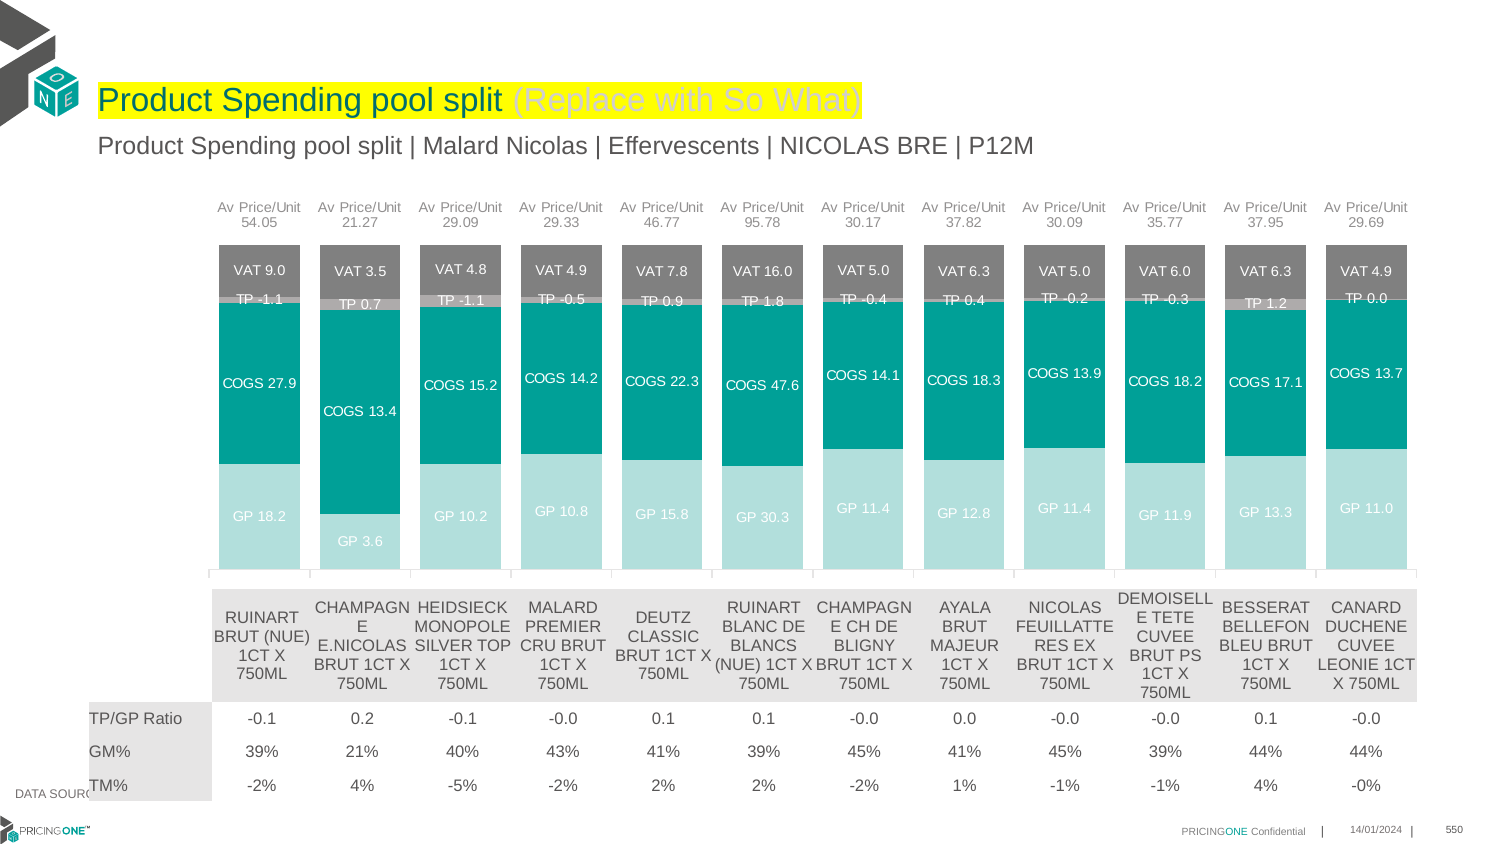

# Product Spending pool split (Replace with So What)
Product Spending pool split | Malard Nicolas | Effervescents | NICOLAS BRE | P12M

### Chart

| Category | GP | COGS | TP | VAT |
|---|---|---|---|---|
| Av Price/Unit 54.05 | 18.15750995059986 | 27.946680239943547 | -1.066531874852977 | 9.007527640555162 |
| Av Price/Unit 21.27 | 3.6150268162035486 | 13.386458553732842 | 0.7267257672134804 | 3.5456422274299726 |
| Av Price/Unit 29.09 | 10.169972307692309 | 15.185935384615386 | -1.1136000000000017 | 4.848461538461539 |
| Av Price/Unit 29.33 | 10.775199999999998 | 14.189529729729731 | -0.5198044780074085 | 4.88897721250662 |
| Av Price/Unit 46.77 | 15.801336532951291 | 22.31681891117478 | 0.8551294173830044 | 7.794651384909261 |
| Av Price/Unit 95.78 | 30.343544966442956 | 47.649989932885916 | 1.8246977628635364 | 15.963646532438483 |
| Av Price/Unit 30.17 | 11.447599878934625 | 14.10123147699758 | -0.4035529055690077 | 5.0290556900726395 |
| Av Price/Unit 37.82 | 12.798722635658915 | 18.339361395348842 | 0.3774198449612385 | 6.303100775193799 |
| Av Price/Unit 30.09 | 11.416616723549488 | 13.88057901023891 | -0.2232480659840732 | 5.014789533560861 |
| Av Price/Unit 35.77 | 11.866753642384106 | 18.23229249448124 | -0.29036328182487026 | 5.9617365710080925 |
| Av Price/Unit 37.95 | 13.27601619537275 | 17.10039151670951 | 1.2474140531276774 | 6.3247643530419895 |
| Av Price/Unit 29.69 | 11.014516352201259 | 13.746737735849058 | -0.01632047519217039 | 4.948986722571627 |
|  | RUINART BRUT (NUE) 1CT X 750ML | CHAMPAGNE E.NICOLAS BRUT 1CT X 750ML | HEIDSIECK MONOPOLE SILVER TOP 1CT X 750ML | MALARD PREMIER CRU BRUT 1CT X 750ML | DEUTZ CLASSIC BRUT 1CT X 750ML | RUINART BLANC DE BLANCS (NUE) 1CT X 750ML | CHAMPAGNE CH DE BLIGNY BRUT 1CT X 750ML | AYALA BRUT MAJEUR 1CT X 750ML | NICOLAS FEUILLATTE RES EX BRUT 1CT X 750ML | DEMOISELLE TETE CUVEE BRUT PS 1CT X 750ML | BESSERAT BELLEFON BLEU BRUT 1CT X 750ML | CANARD DUCHENE CUVEE LEONIE 1CT X 750ML |
| --- | --- | --- | --- | --- | --- | --- | --- | --- | --- | --- | --- | --- |
| TP/GP Ratio | -0.1 | 0.2 | -0.1 | -0.0 | 0.1 | 0.1 | -0.0 | 0.0 | -0.0 | -0.0 | 0.1 | -0.0 |
| GM% | 39% | 21% | 40% | 43% | 41% | 39% | 45% | 41% | 45% | 39% | 44% | 44% |
| TM% | -2% | 4% | -5% | -2% | 2% | 2% | -2% | 1% | -1% | -1% | 4% | -0% |
DATA SOURCE: Client P&L

14/01/2024
550